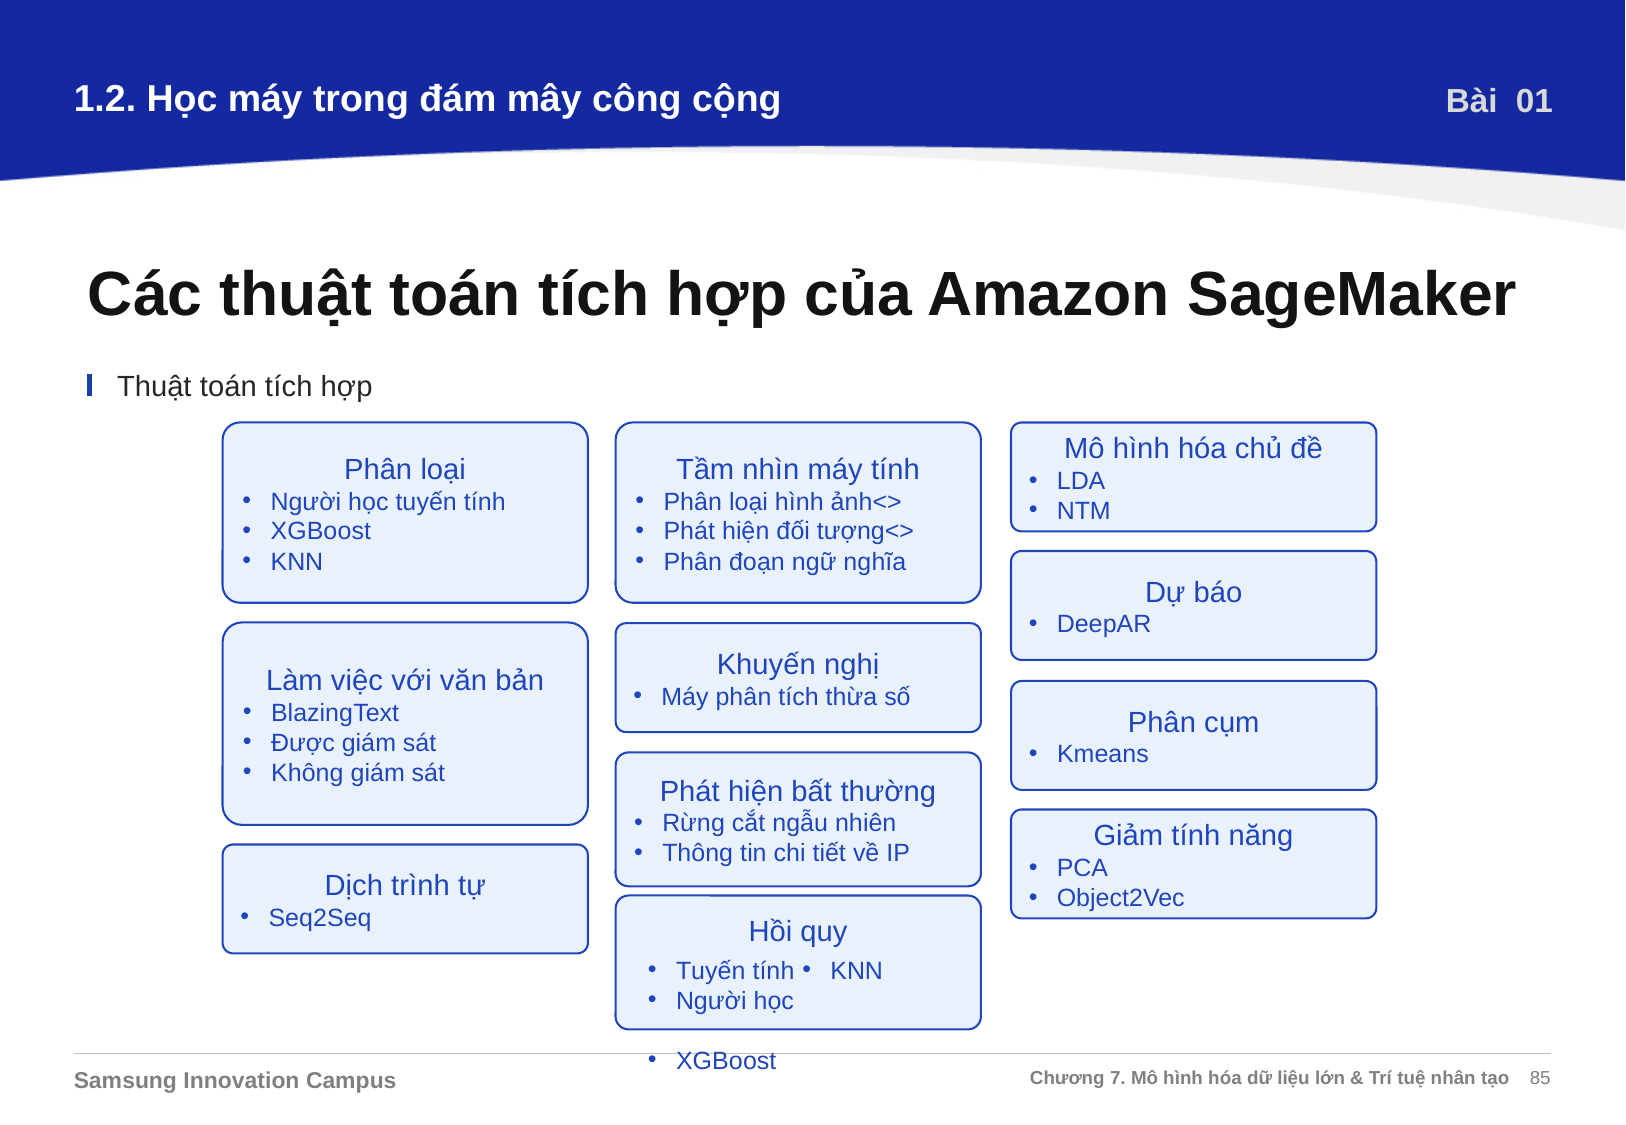

1.2. Học máy trong đám mây công cộng
Bài  01
Các thuật toán tích hợp của Amazon SageMaker
Thuật toán tích hợp
Phân loại
Người học tuyến tính
XGBoost
KNN
Tầm nhìn máy tính
Phân loại hình ảnh<>
Phát hiện đối tượng<>
Phân đoạn ngữ nghĩa
Mô hình hóa chủ đề
LDA
NTM
Dự báo
DeepAR
Làm việc với văn bản
BlazingText
Được giám sát
Không giám sát
Khuyến nghị
Máy phân tích thừa số
Phân cụm
Kmeans
Phát hiện bất thường
Rừng cắt ngẫu nhiên
Thông tin chi tiết về IP
Giảm tính năng
PCA
Object2Vec
Dịch trình tự
Seq2Seq
Hồi quy

Tuyến tính
Người học

XGBoost
KNN